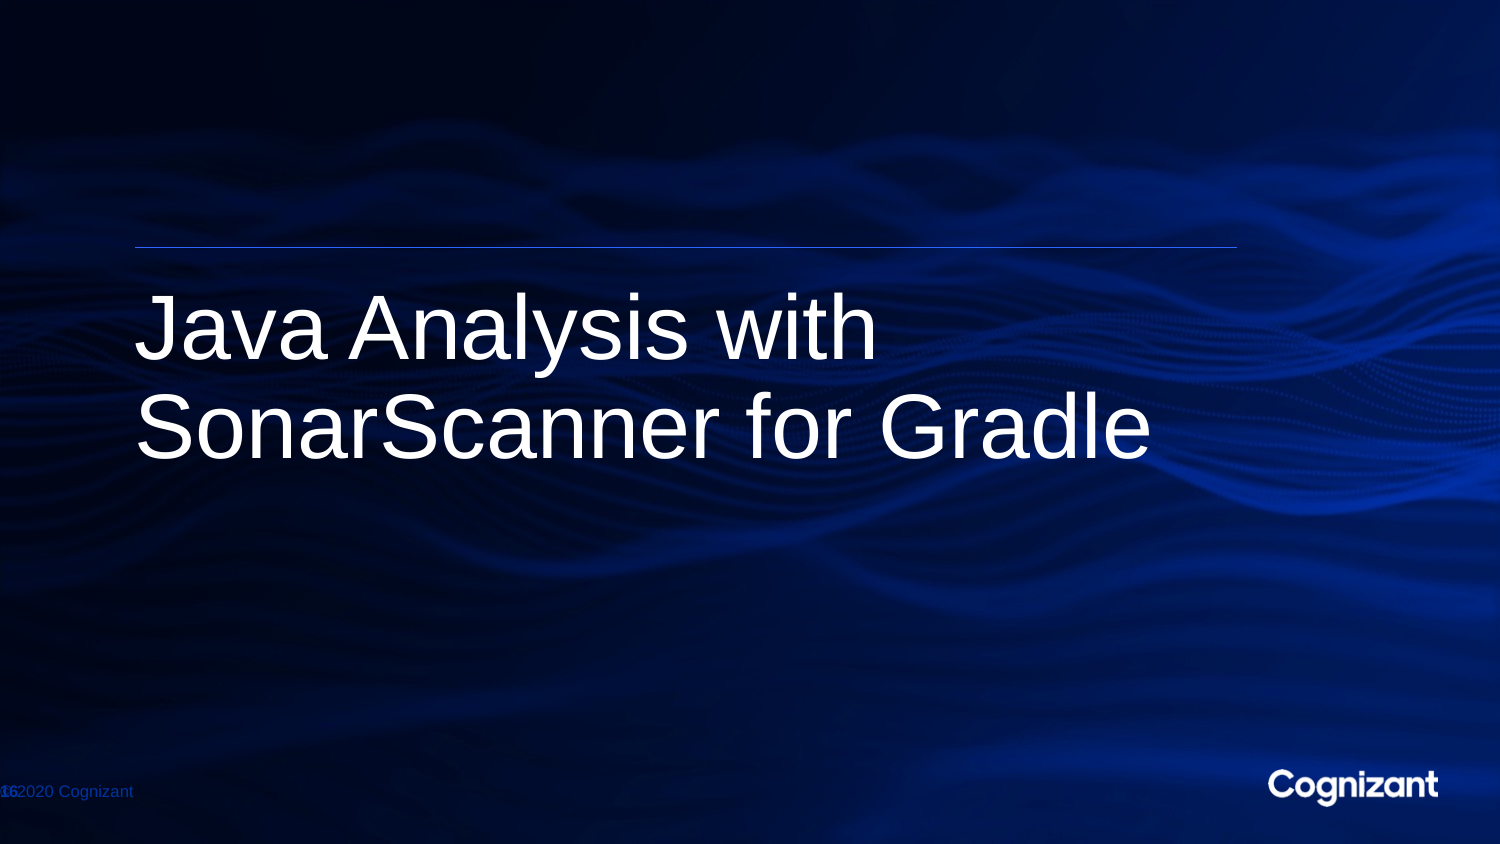

# Java Analysis with SonarScanner for Gradle
© 2020 Cognizant
16